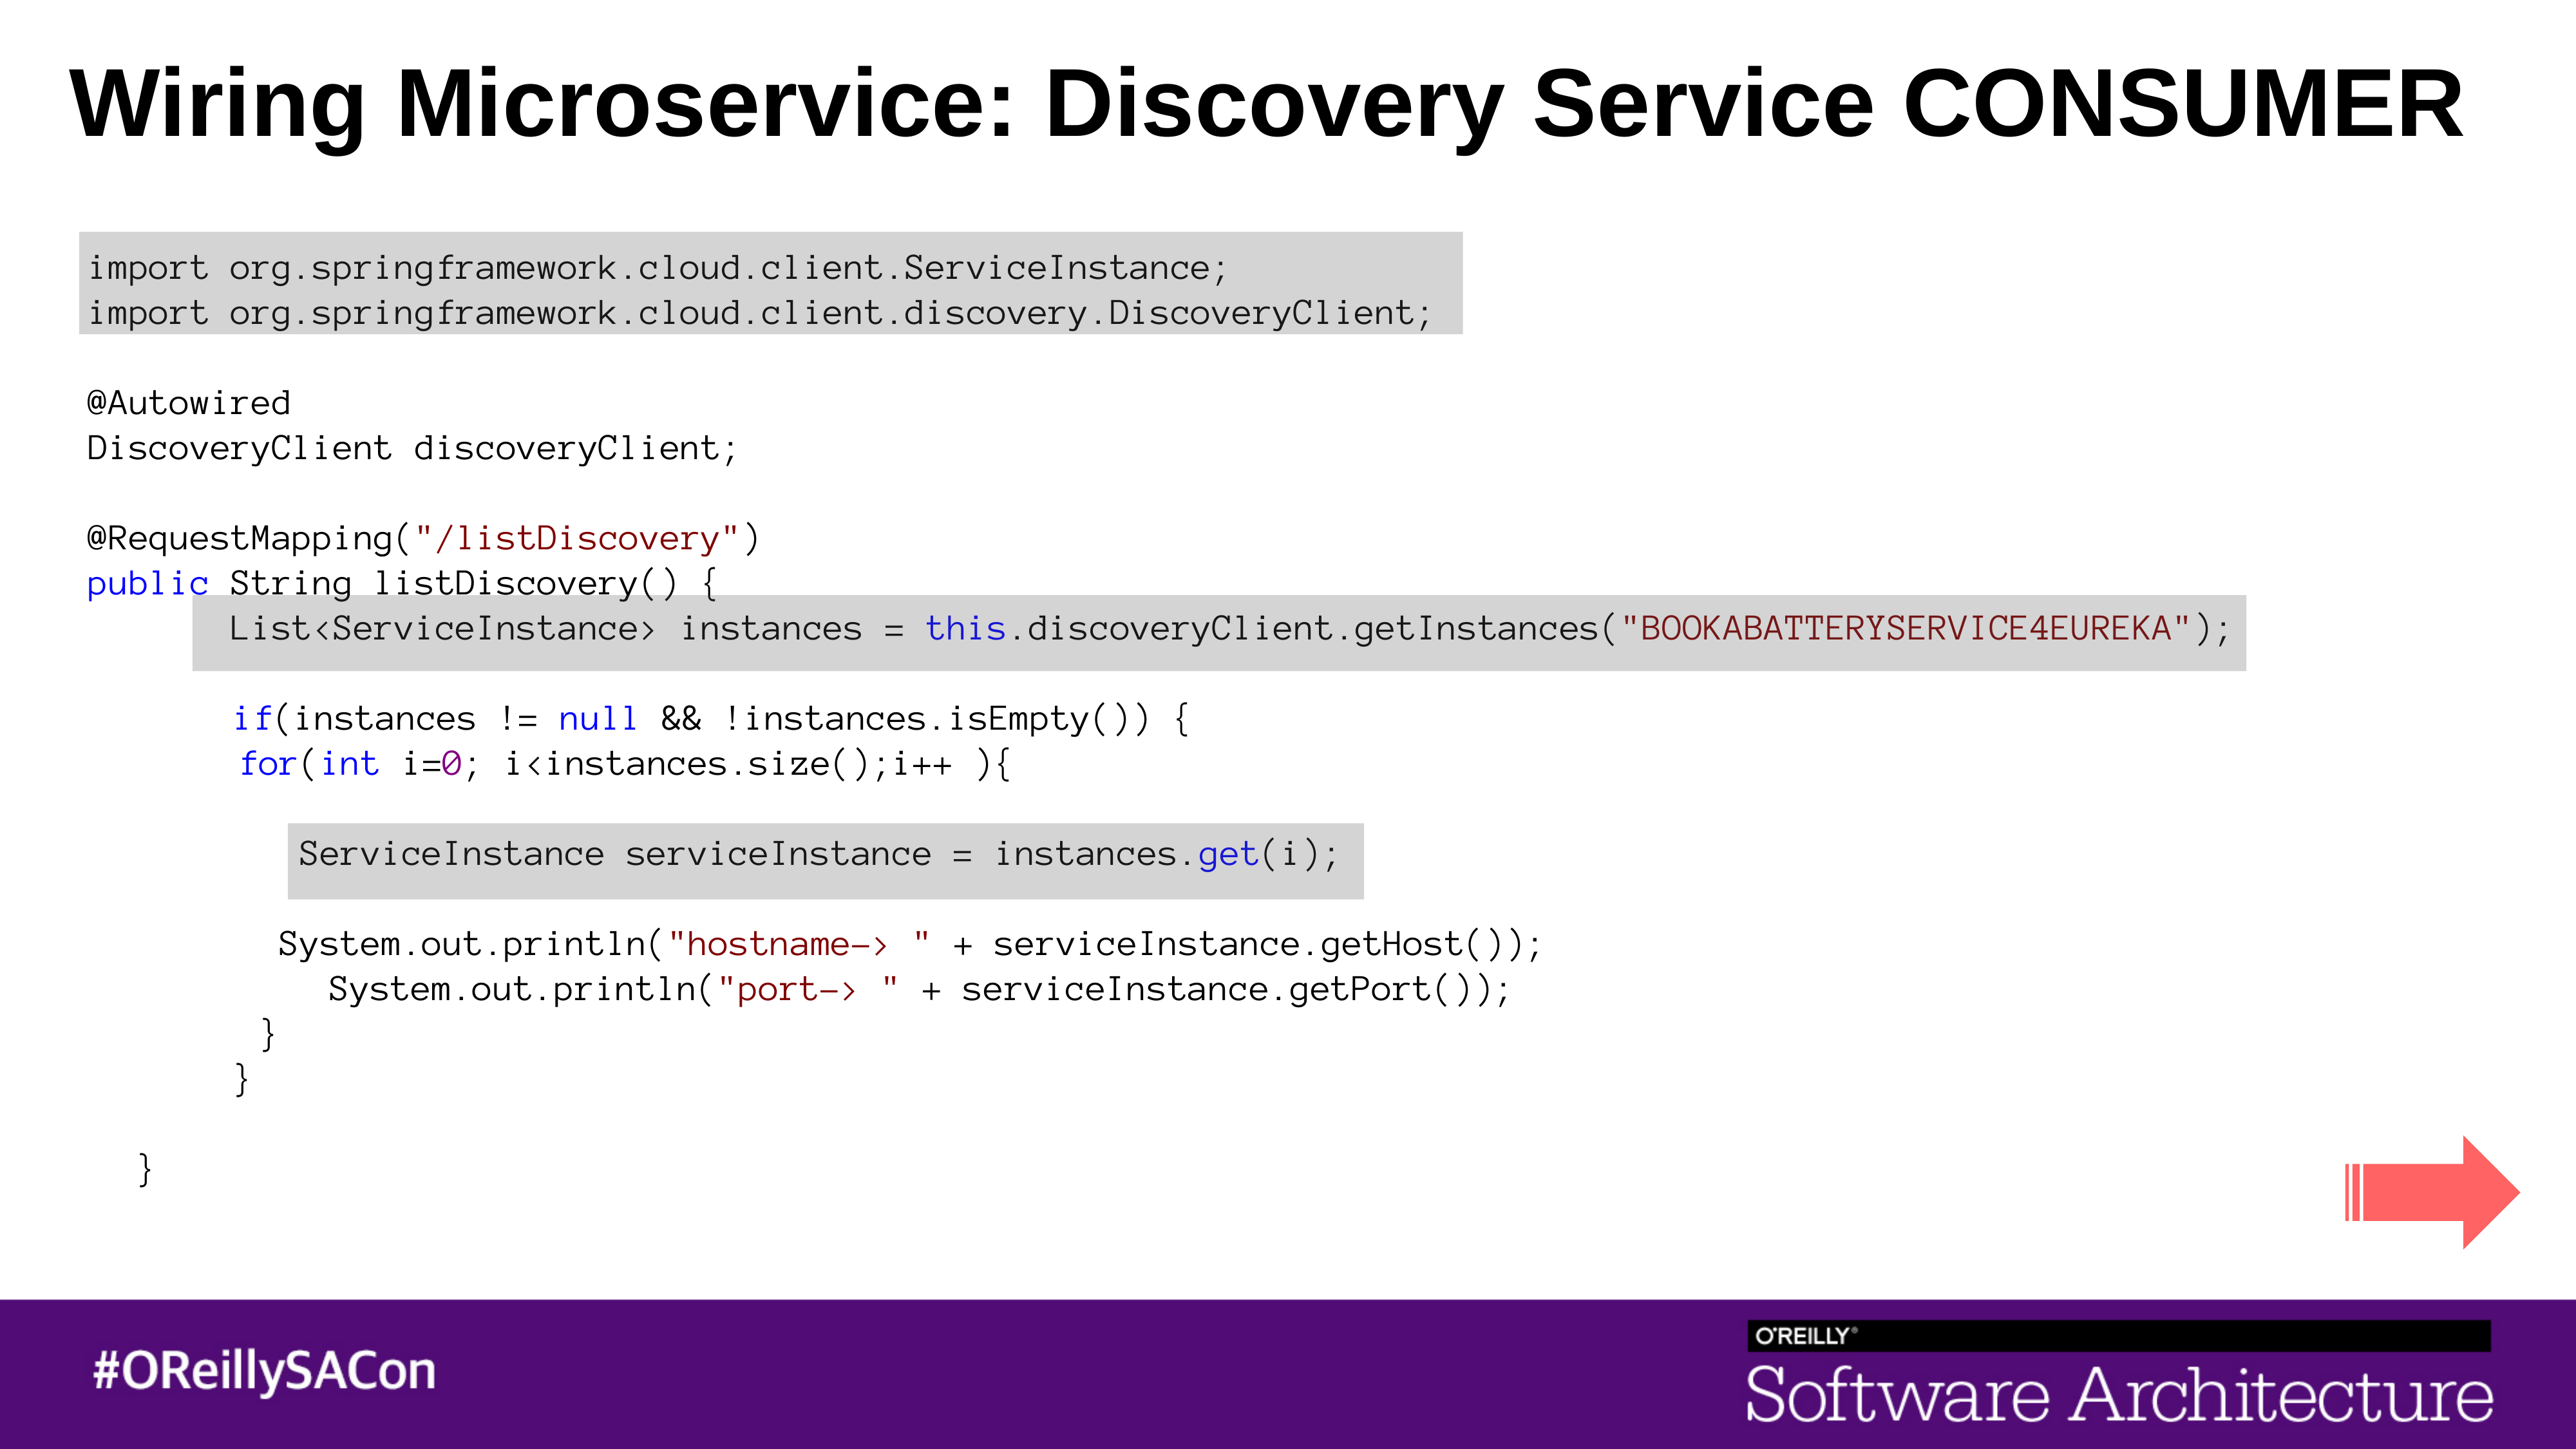

# Wiring Microservice: Discovery Service CONSUMER

import org.springframework.cloud.client.ServiceInstance;
import org.springframework.cloud.client.discovery.DiscoveryClient;
@Autowired
DiscoveryClient discoveryClient;
@RequestMapping("/listDiscovery")
public String listDiscovery() {
       List<ServiceInstance> instances = this.discoveryClient.getInstances("BOOKABATTERYSERVICE4EUREKA");
	if(instances != null && !instances.isEmpty()) {
     for(int i=0; i<instances.size();i++ ){
    
        ServiceInstance serviceInstance = instances.get(i);
       System.out.println("hostname-> " + serviceInstance.getHost());
		System.out.println("port-> " + serviceInstance.getPort());
      }
	}
      
}